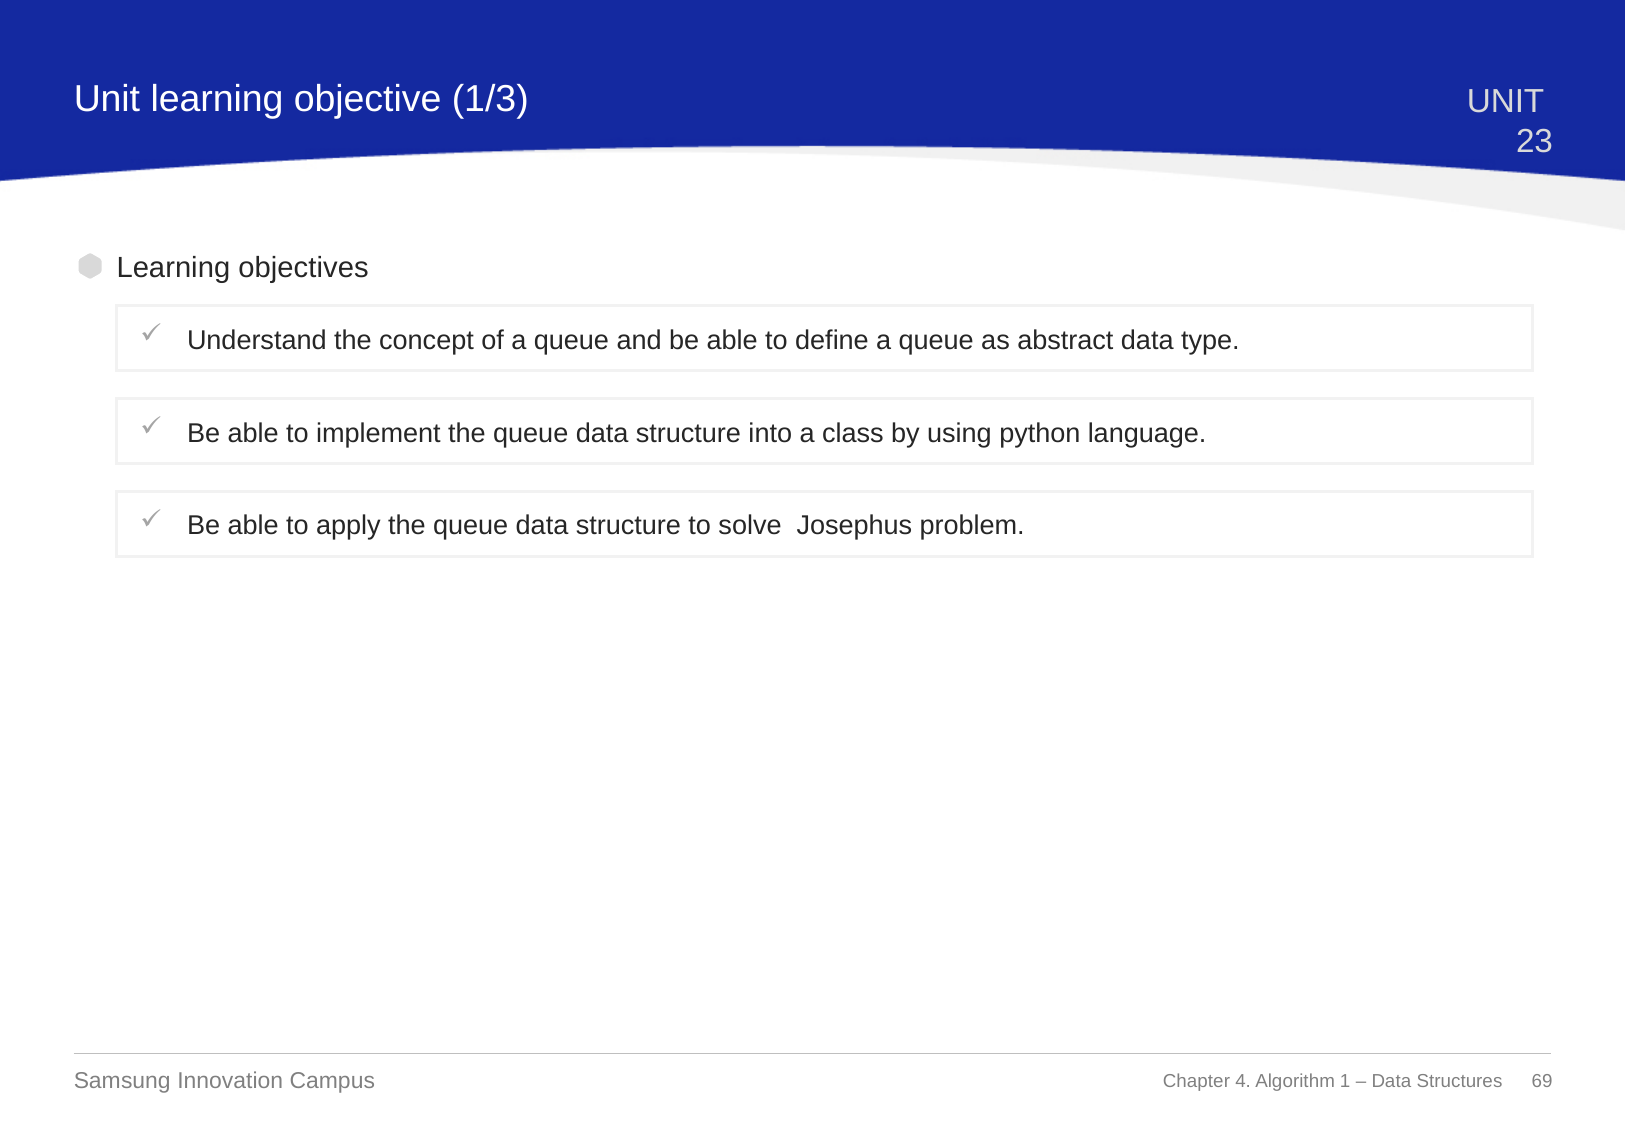

Unit learning objective (1/3)
UNIT  23

Learning objectives
Understand the concept of a queue and be able to define a queue as abstract data type.
Be able to implement the queue data structure into a class by using python language.
Be able to apply the queue data structure to solve  Josephus problem.